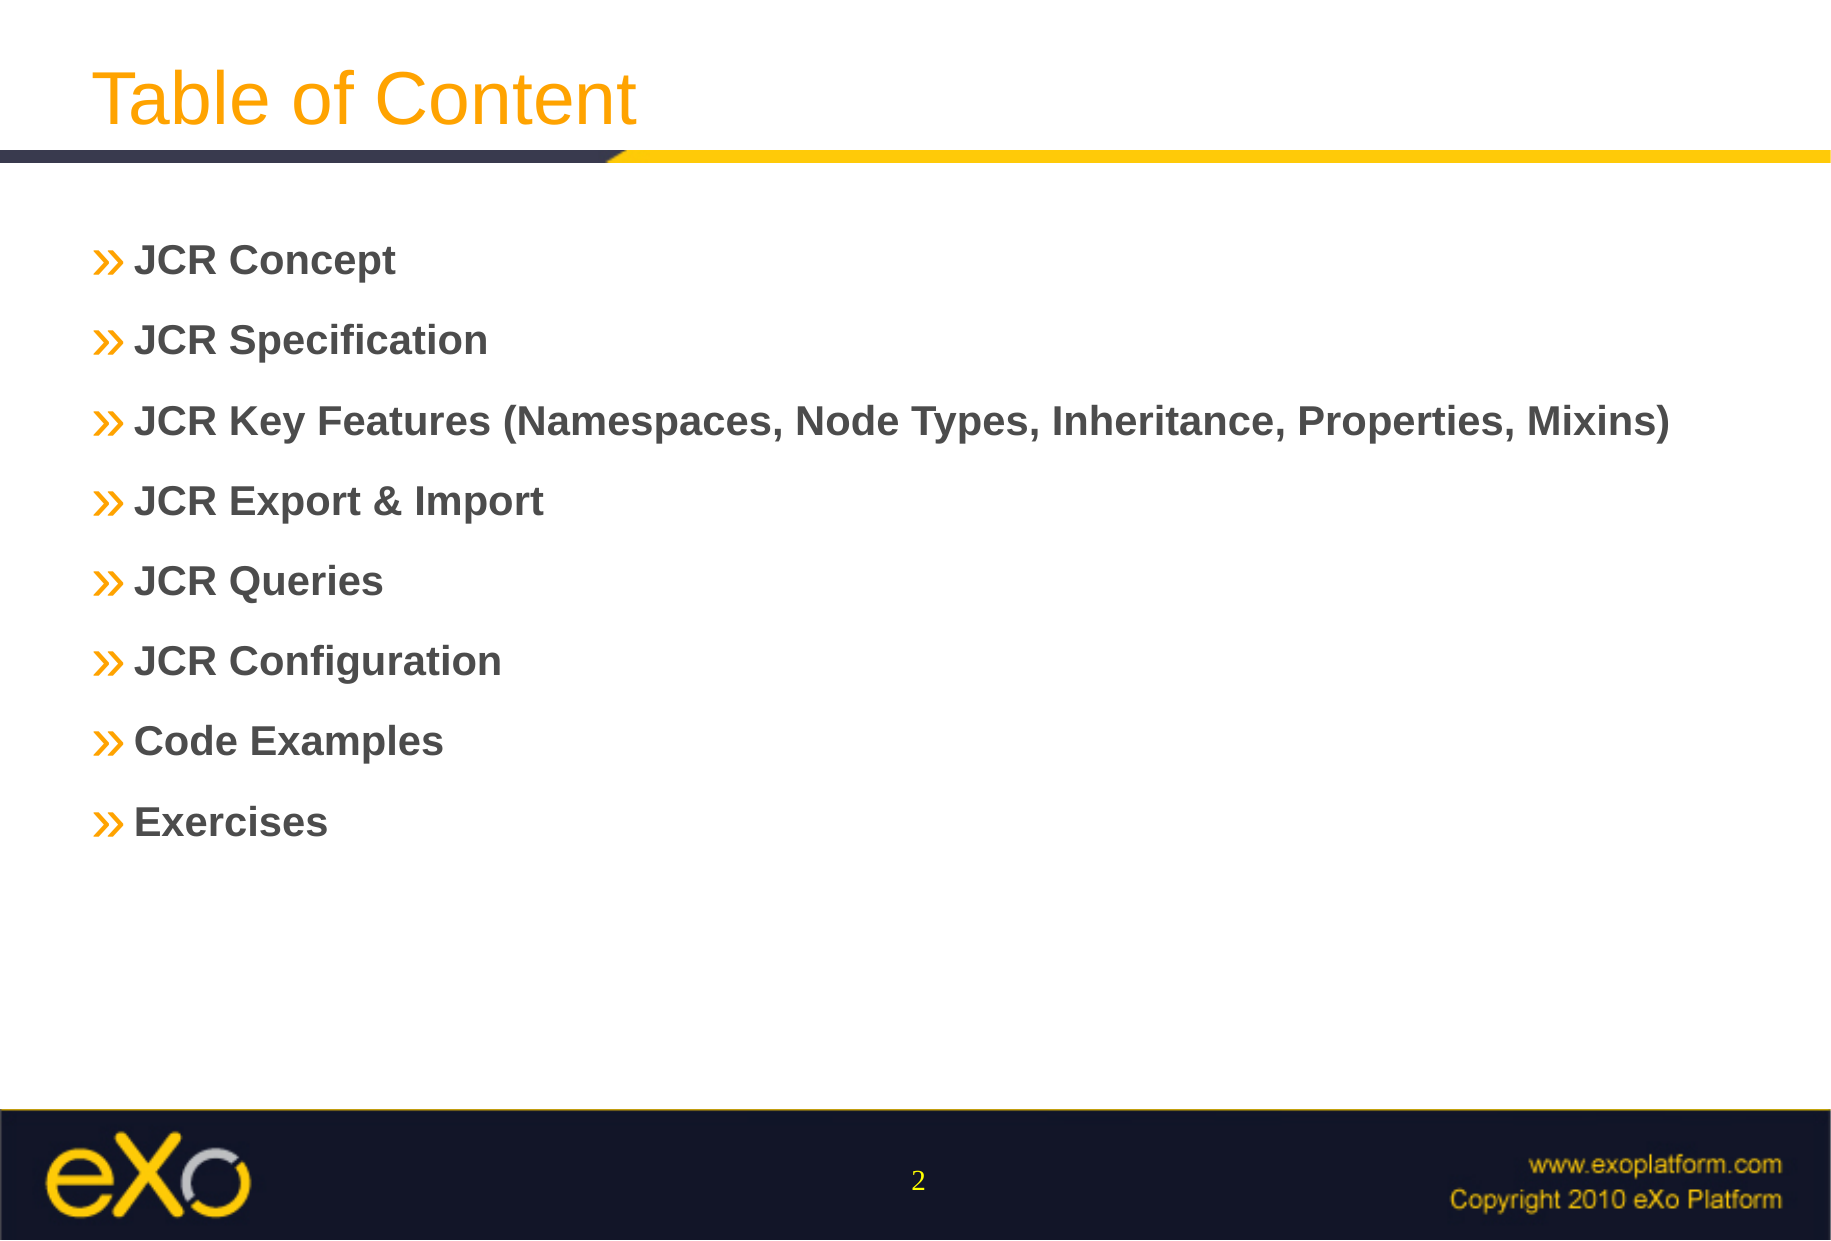

Table of Content
JCR Concept
JCR Specification
JCR Key Features (Namespaces, Node Types, Inheritance, Properties, Mixins)
JCR Export & Import
JCR Queries
JCR Configuration
Code Examples
Exercises